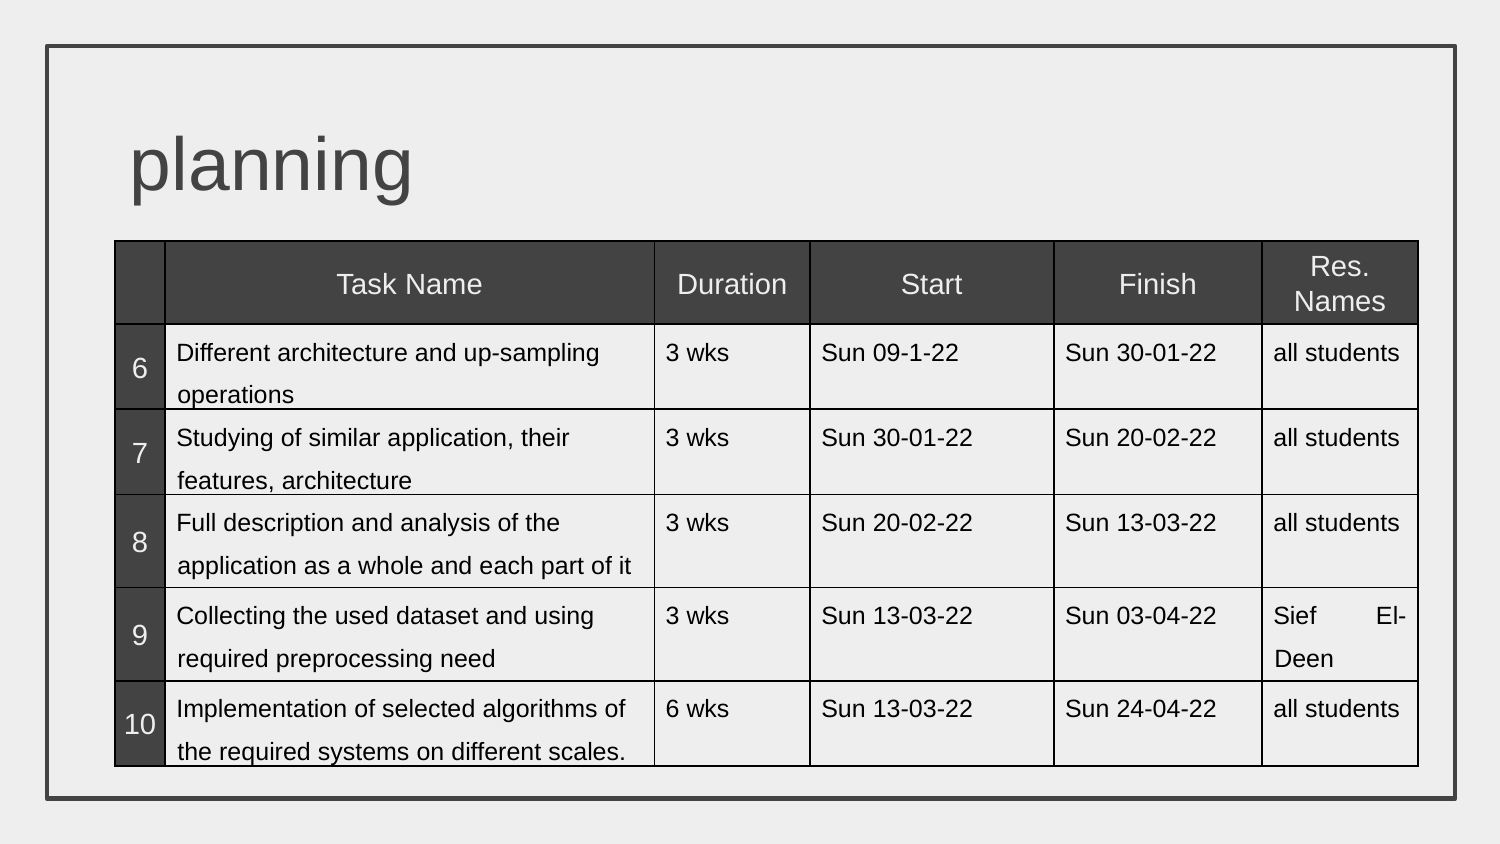

# planning
|  | Task Name | Duration | Start | Finish | Res. Names |
| --- | --- | --- | --- | --- | --- |
| 6 | Different architecture and up-sampling operations | 3 wks | Sun 09-1-22 | Sun 30-01-22 | all students |
| 7 | Studying of similar application, their features, architecture | 3 wks | Sun 30-01-22 | Sun 20-02-22 | all students |
| 8 | Full description and analysis of the application as a whole and each part of it | 3 wks | Sun 20-02-22 | Sun 13-03-22 | all students |
| 9 | Collecting the used dataset and using required preprocessing need | 3 wks | Sun 13-03-22 | Sun 03-04-22 | Sief El-Deen |
| 10 | Implementation of selected algorithms of the required systems on different scales. | 6 wks | Sun 13-03-22 | Sun 24-04-22 | all students |